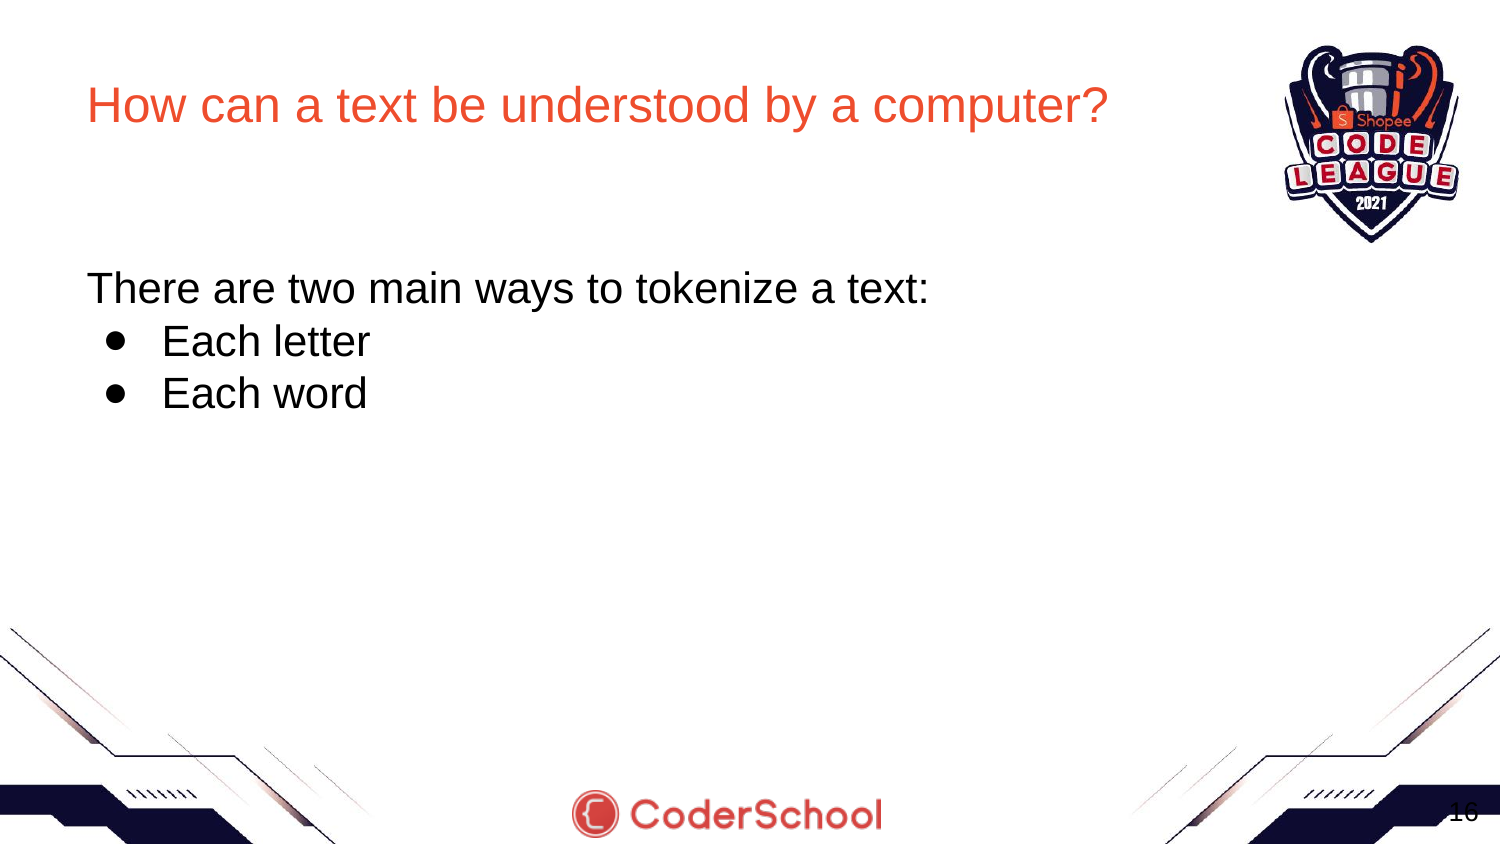

# How can a text be understood by a computer?
There are two main ways to tokenize a text:
Each letter
Each word

16